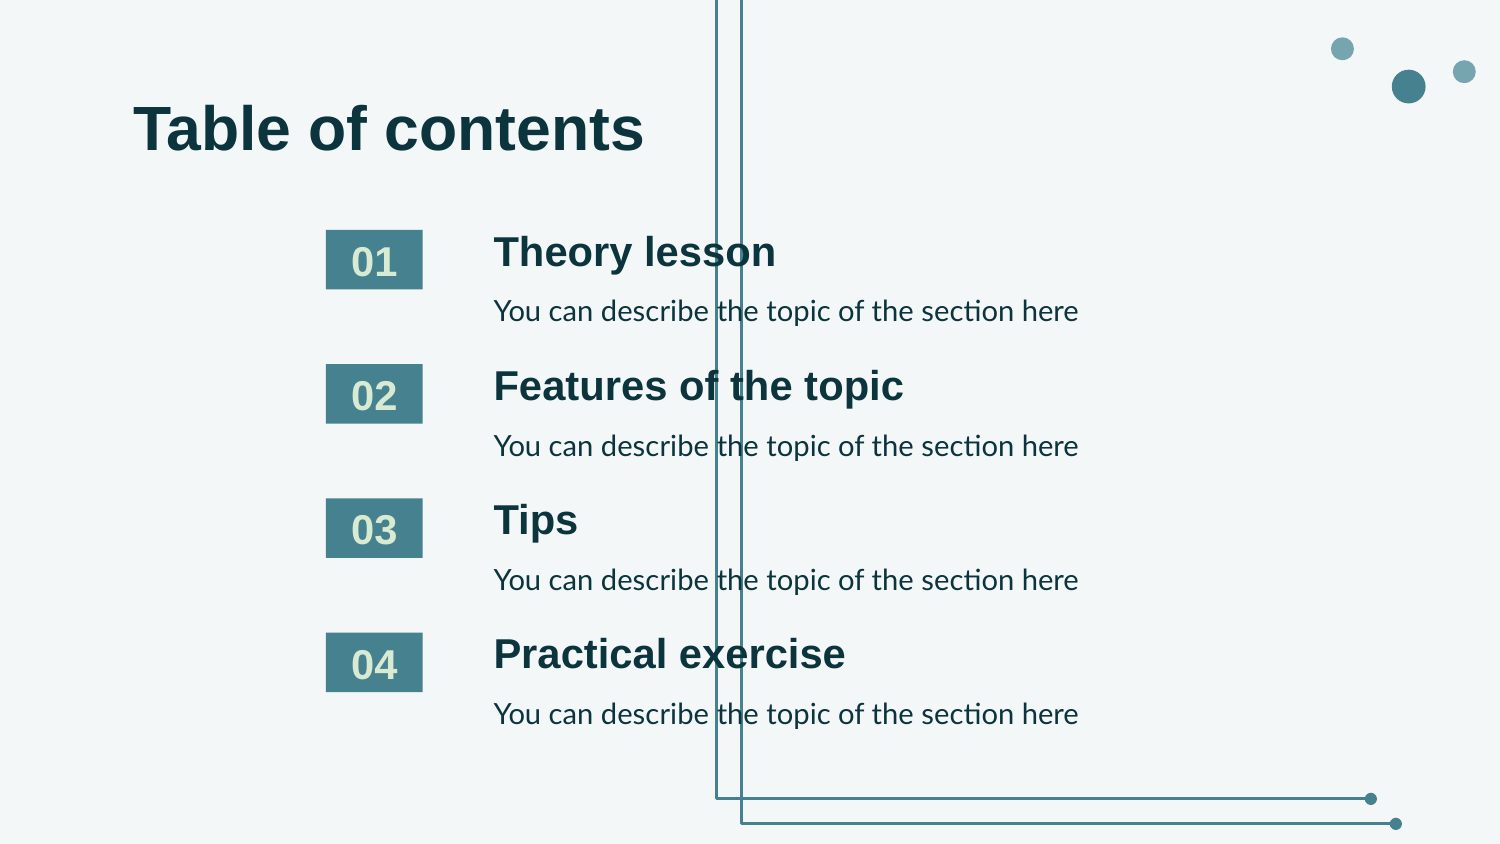

# Table of contents
01
Theory lesson
You can describe the topic of the section here
02
Features of the topic
You can describe the topic of the section here
Tips
03
You can describe the topic of the section here
04
Practical exercise
You can describe the topic of the section here